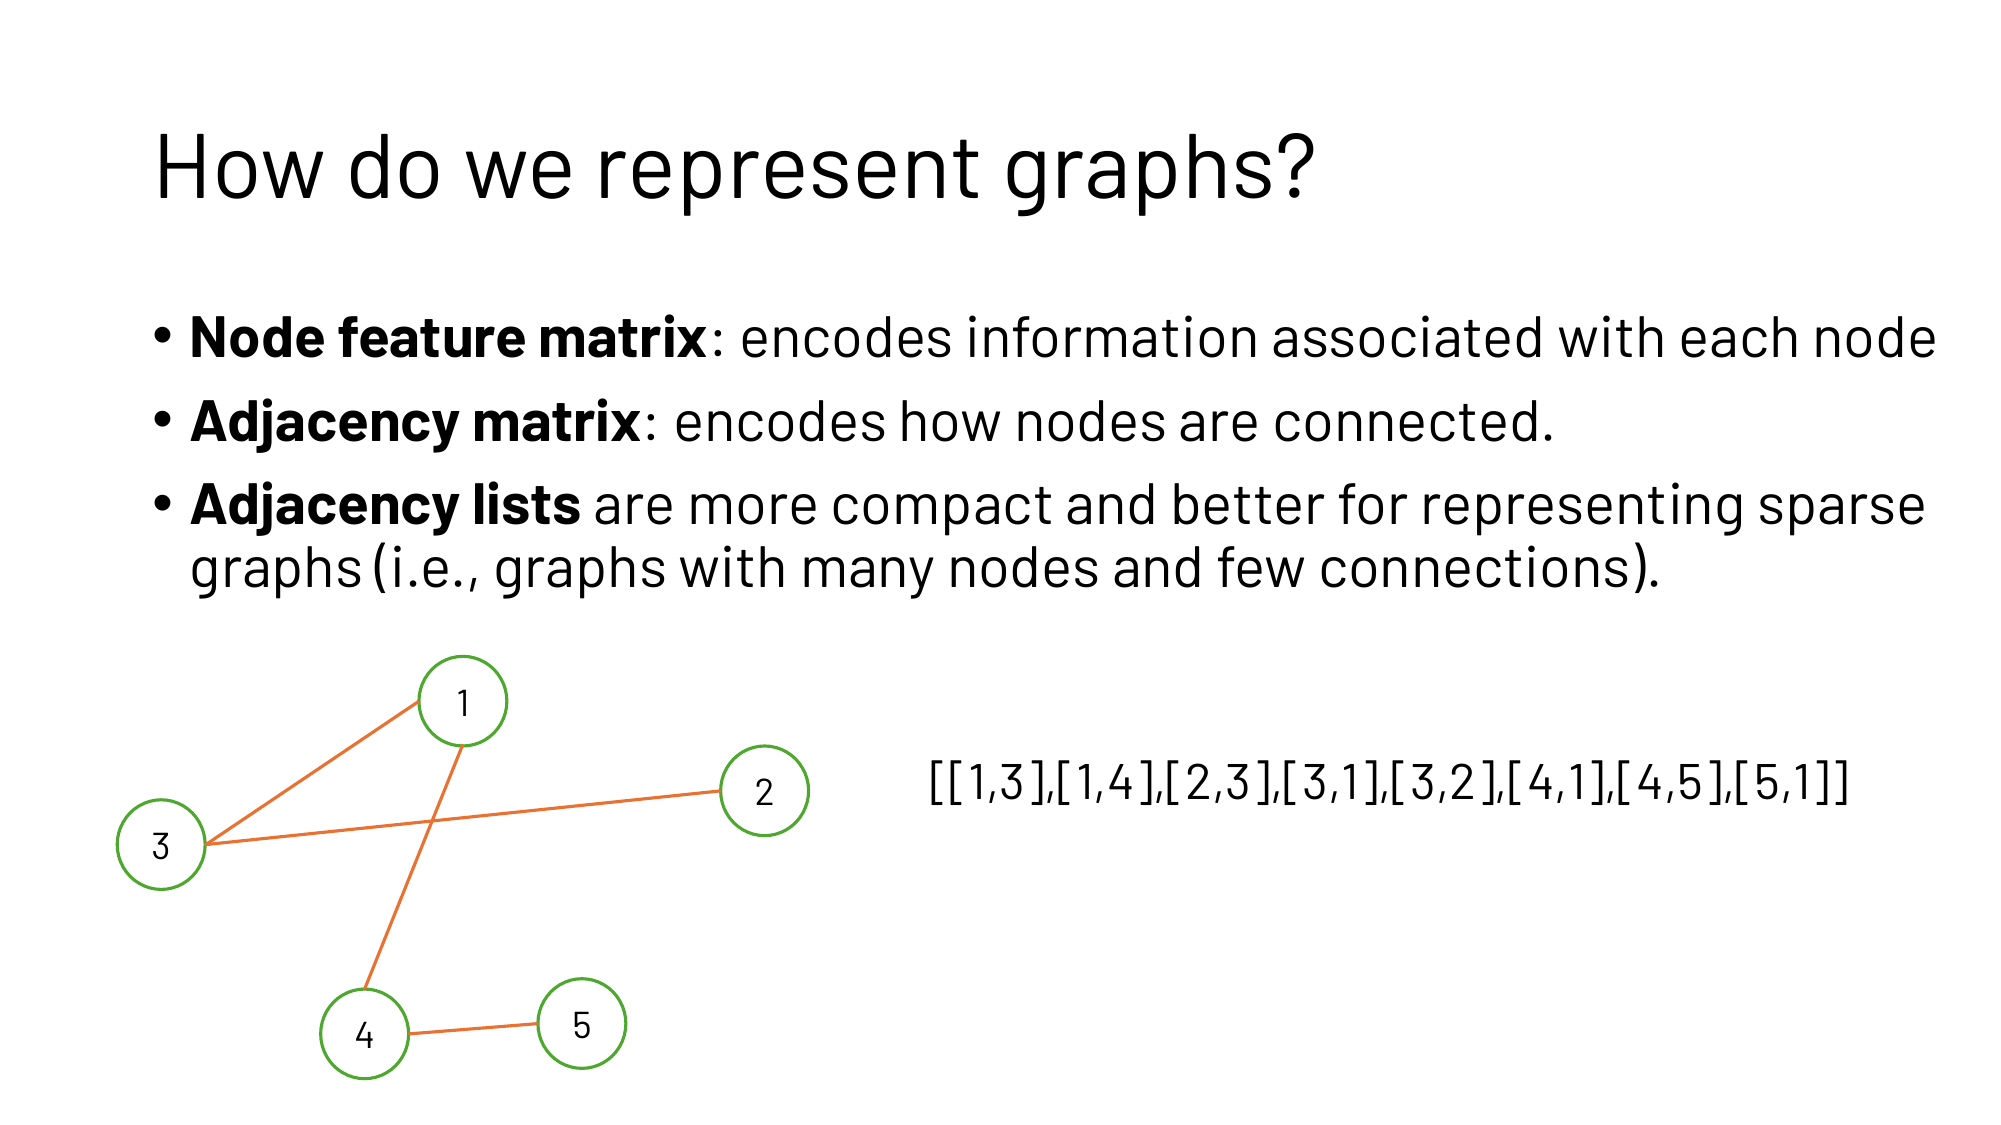

# How do we represent graphs?
Node feature matrix: encodes information associated with each node
Adjacency matrix: encodes how nodes are connected.
Adjacency lists are more compact and better for representing sparse graphs (i.e., graphs with many nodes and few connections).
1
2
3
5
4
[[1,3],[1,4],[2,3],[3,1],[3,2],[4,1],[4,5],[5,1]]